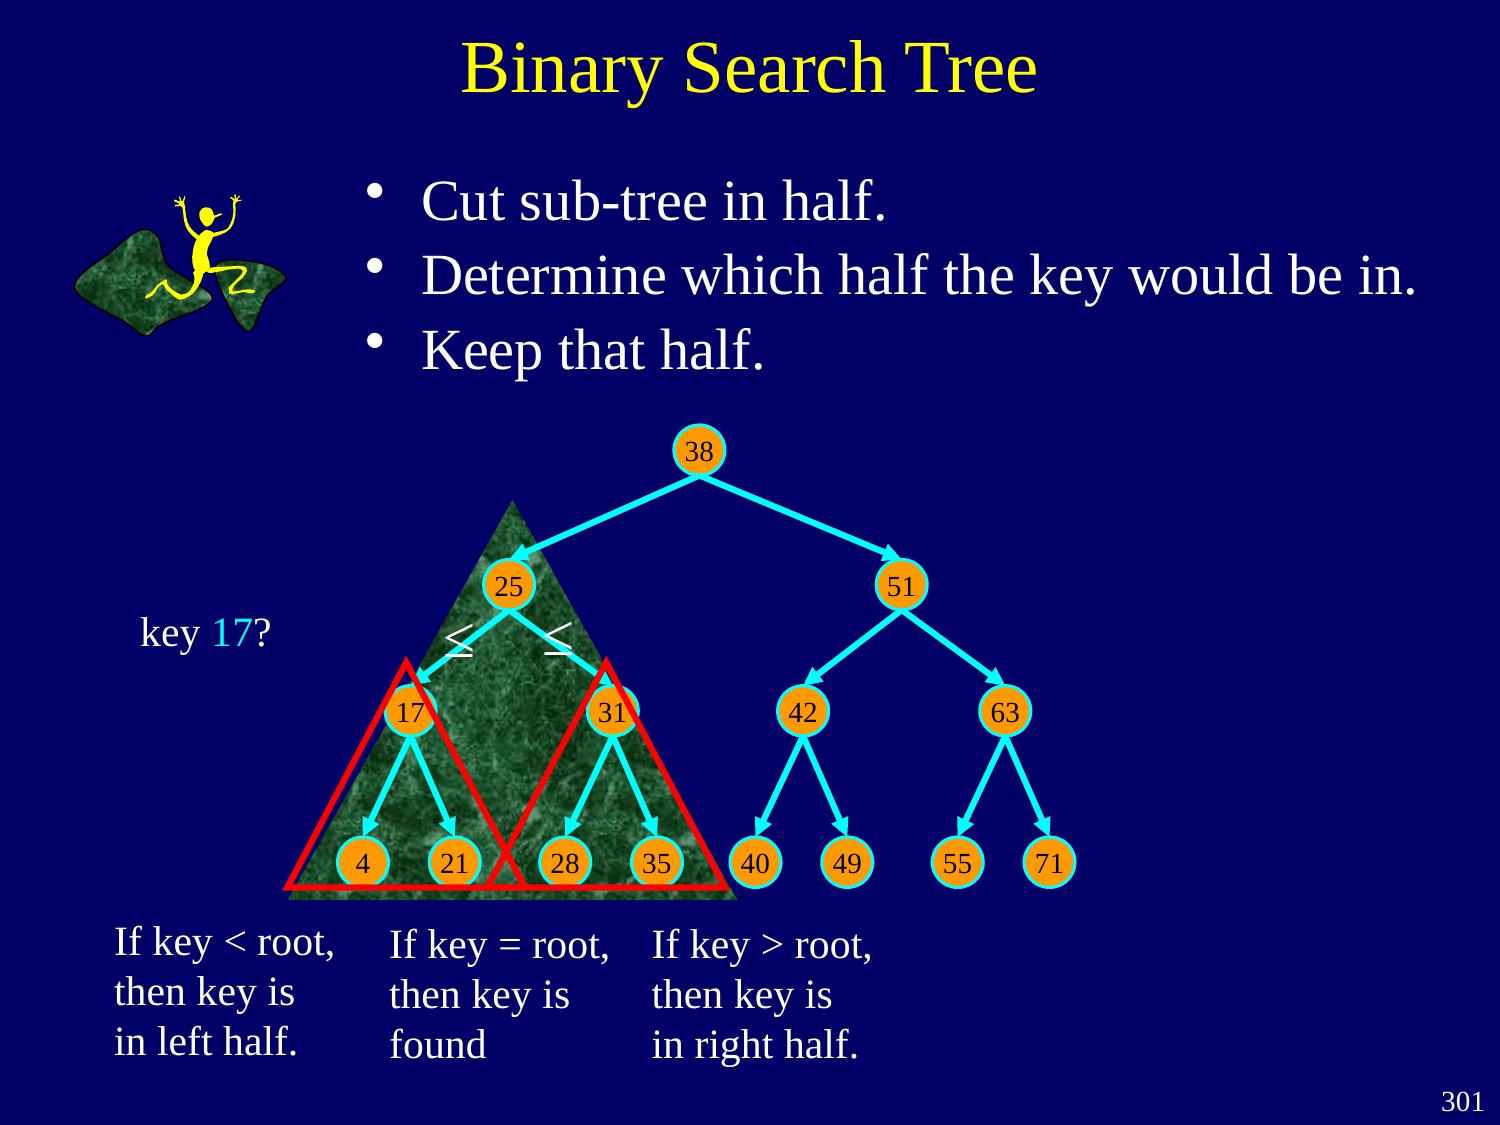

# Binary Search Tree
Cut sub-tree in half.
Determine which half the key would be in.
Keep that half.

38
25
51
17
31
42
63
4
21
28
35
40
49
55
71

≤
≤
key 17?

If key < root,
then key is
in left half.
If key = root,
then key is
found
If key > root,
then key is
in right half.